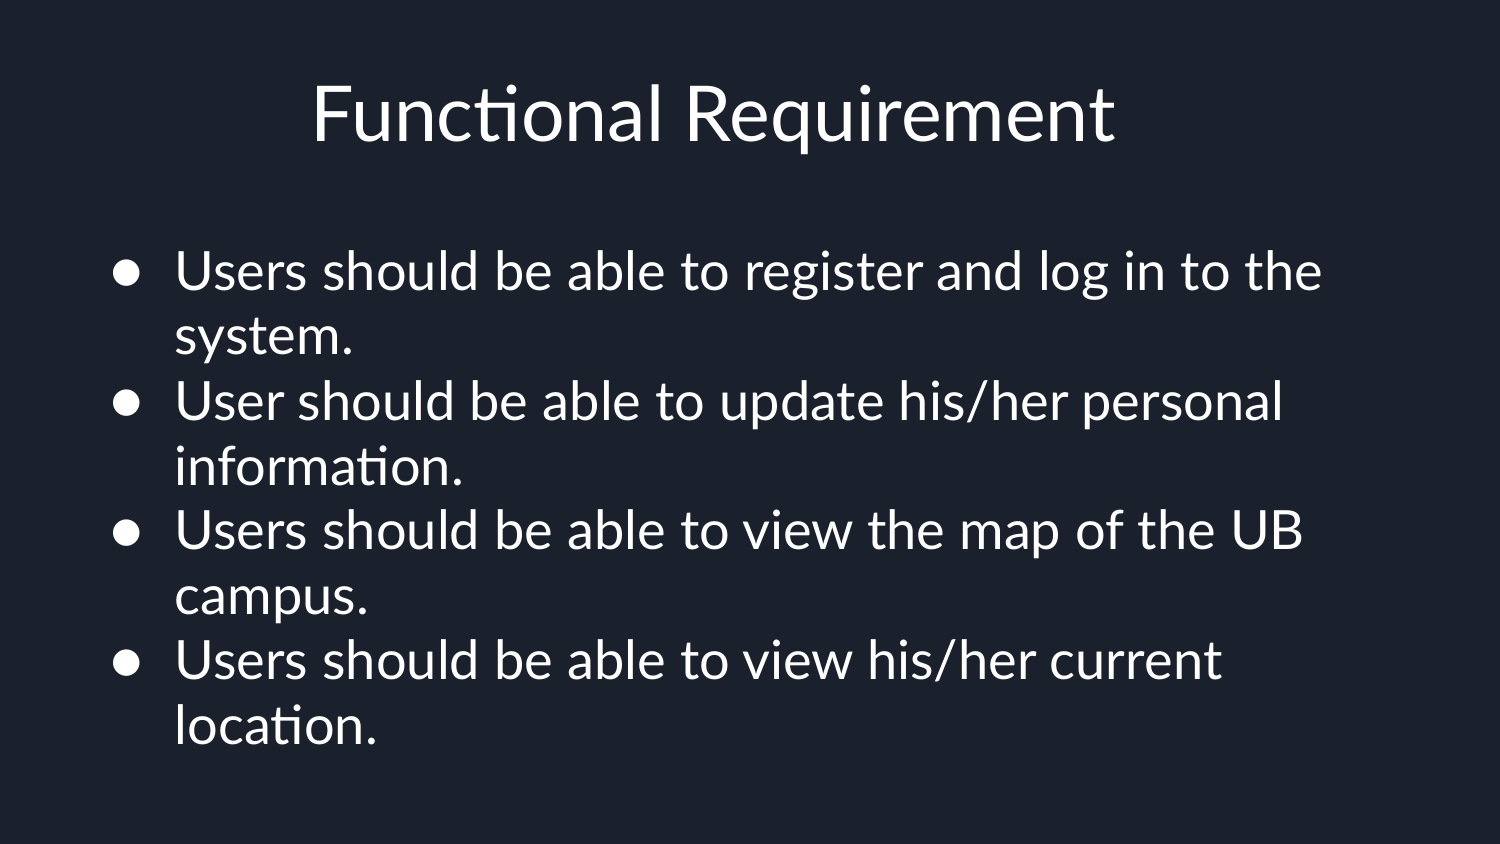

Functional Requirement
Users should be able to register and log in to the system.
User should be able to update his/her personal information.
Users should be able to view the map of the UB campus.
Users should be able to view his/her current location.